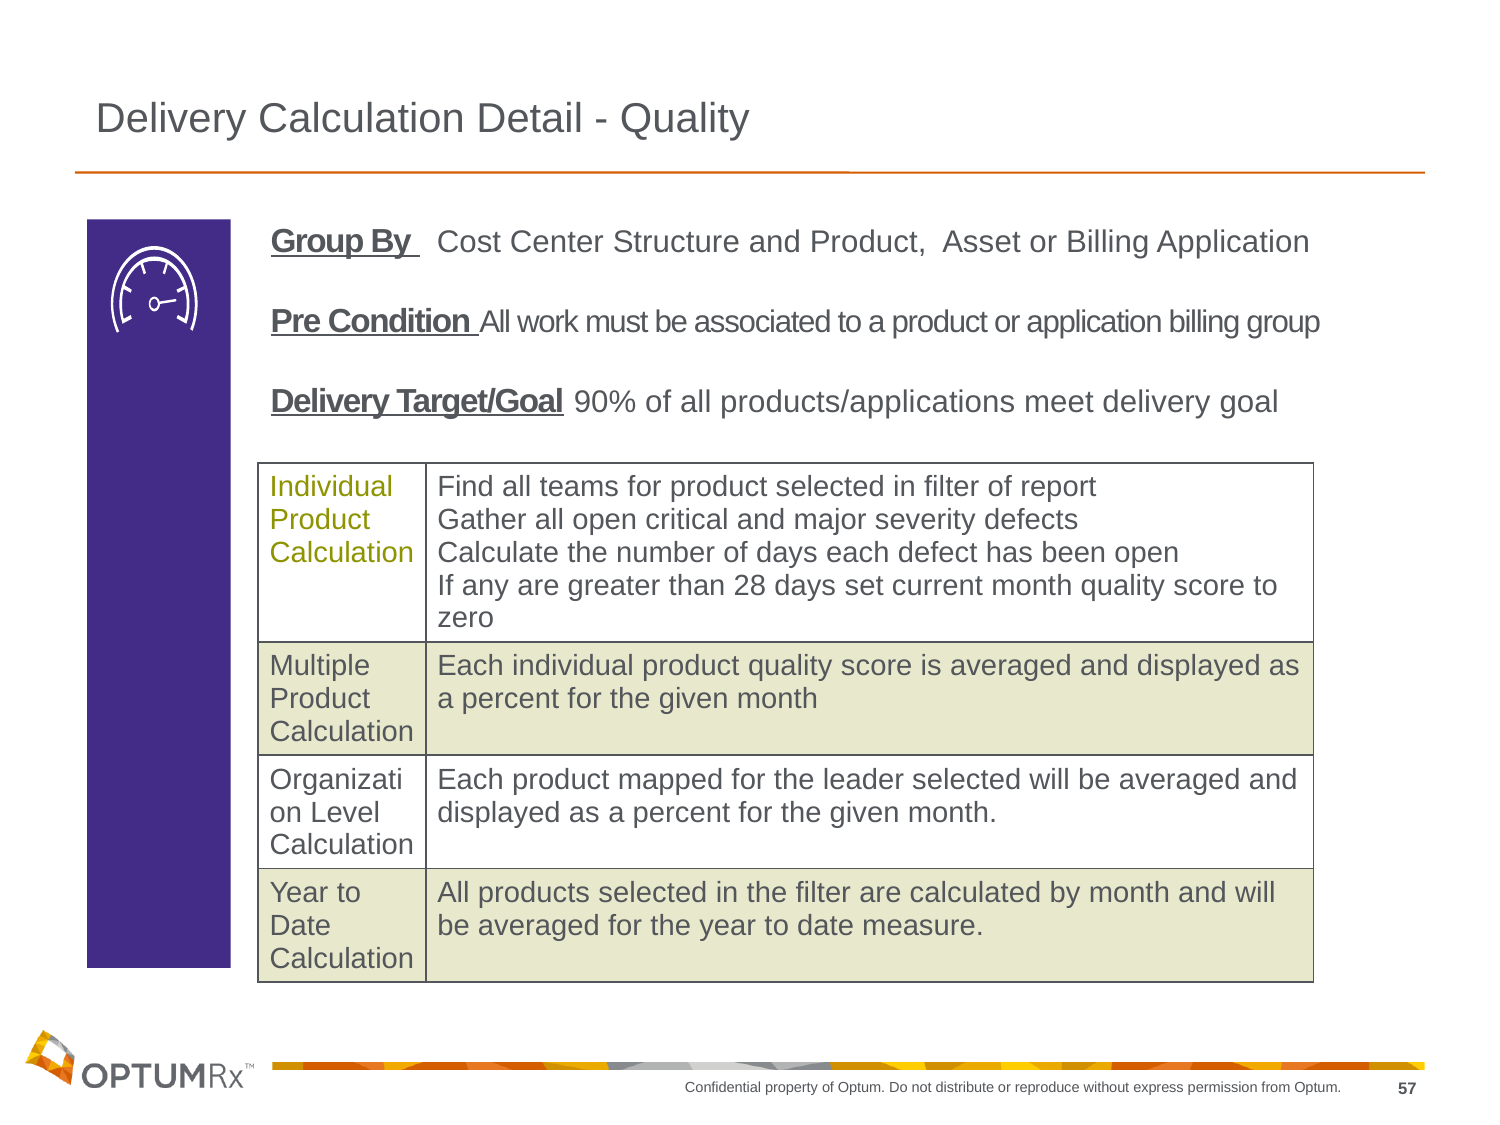

Delivery Calculation Detail - Quality

Group By   Cost Center Structure and Product,  Asset or Billing Application

Pre Condition All work must be associated to a product or application billing group

Delivery Target/Goal 90% of all products/applications meet delivery goal

| Individual Product Calculation | Find all teams for product selected in filter of report Gather all open critical and major severity defects Calculate the number of days each defect has been open If any are greater than 28 days set current month quality score to zero |
| --- | --- |
| Multiple Product Calculation | Each individual product quality score is averaged and displayed as a percent for the given month |
| Organization Level Calculation | Each product mapped for the leader selected will be averaged and displayed as a percent for the given month. |
| Year to Date Calculation | All products selected in the filter are calculated by month and will be averaged for the year to date measure. |